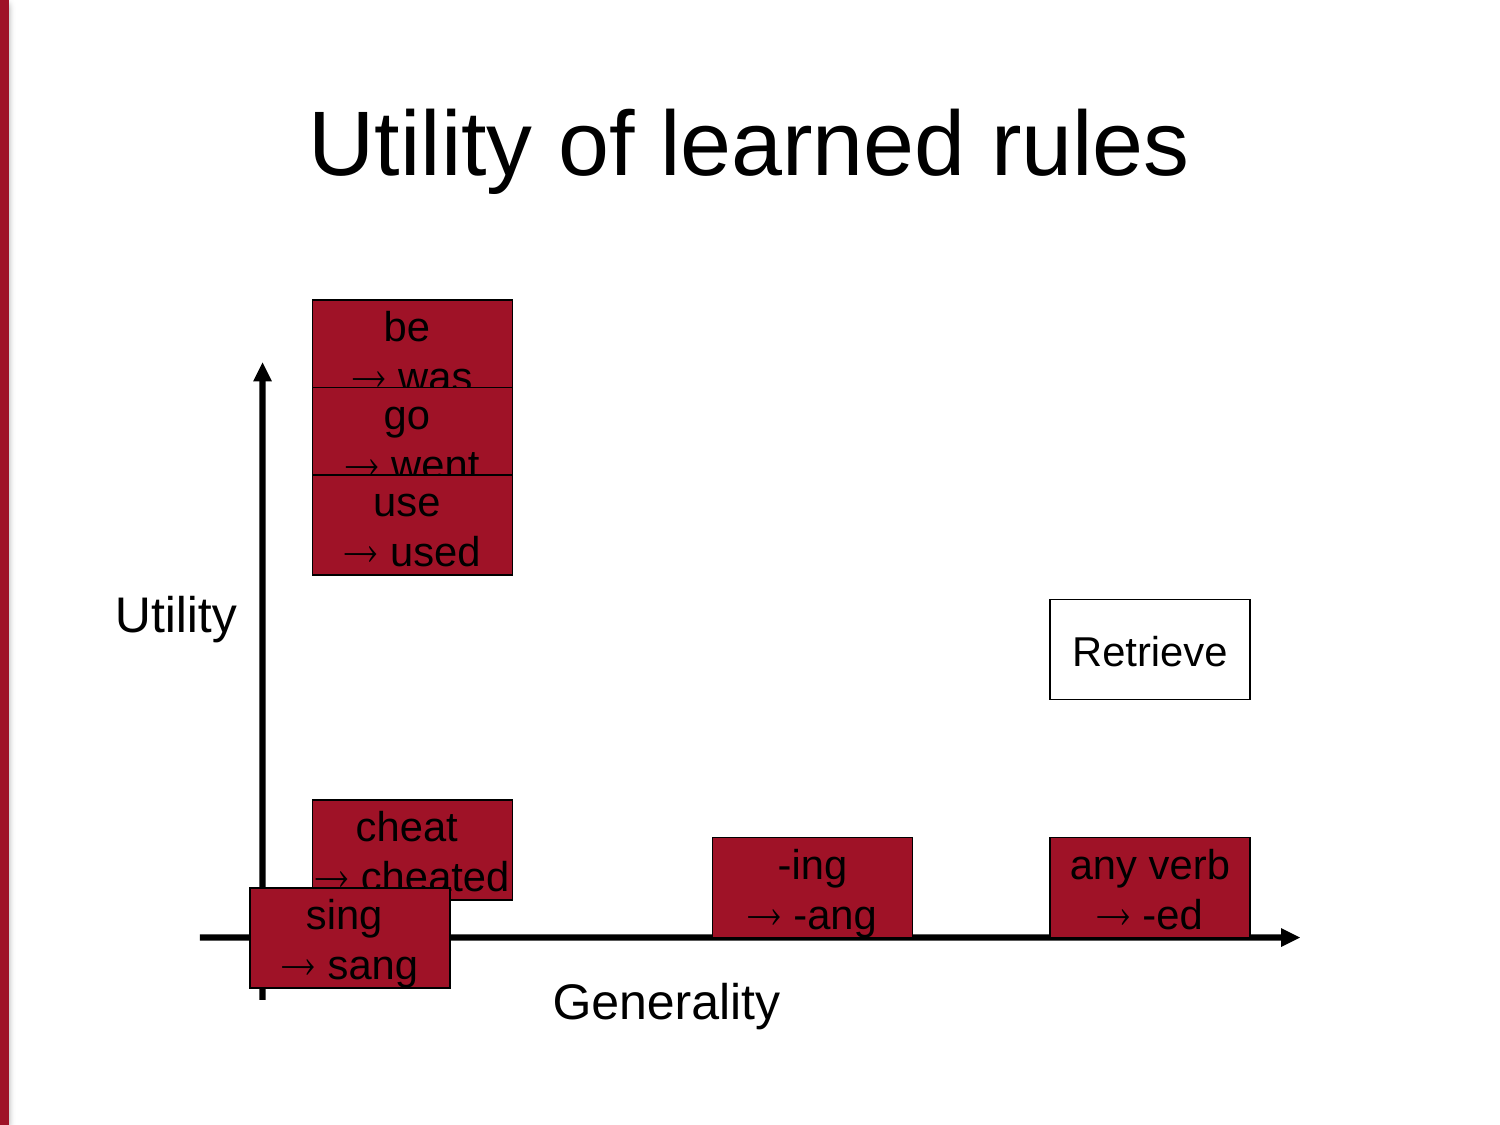

# Utility of learned rules
be
→ was

go
→ went
use
→ used
Utility
Retrieve
cheat
→ cheated
-ing
→ -ang
any verb
→ -ed
sing
→ sang

Generality